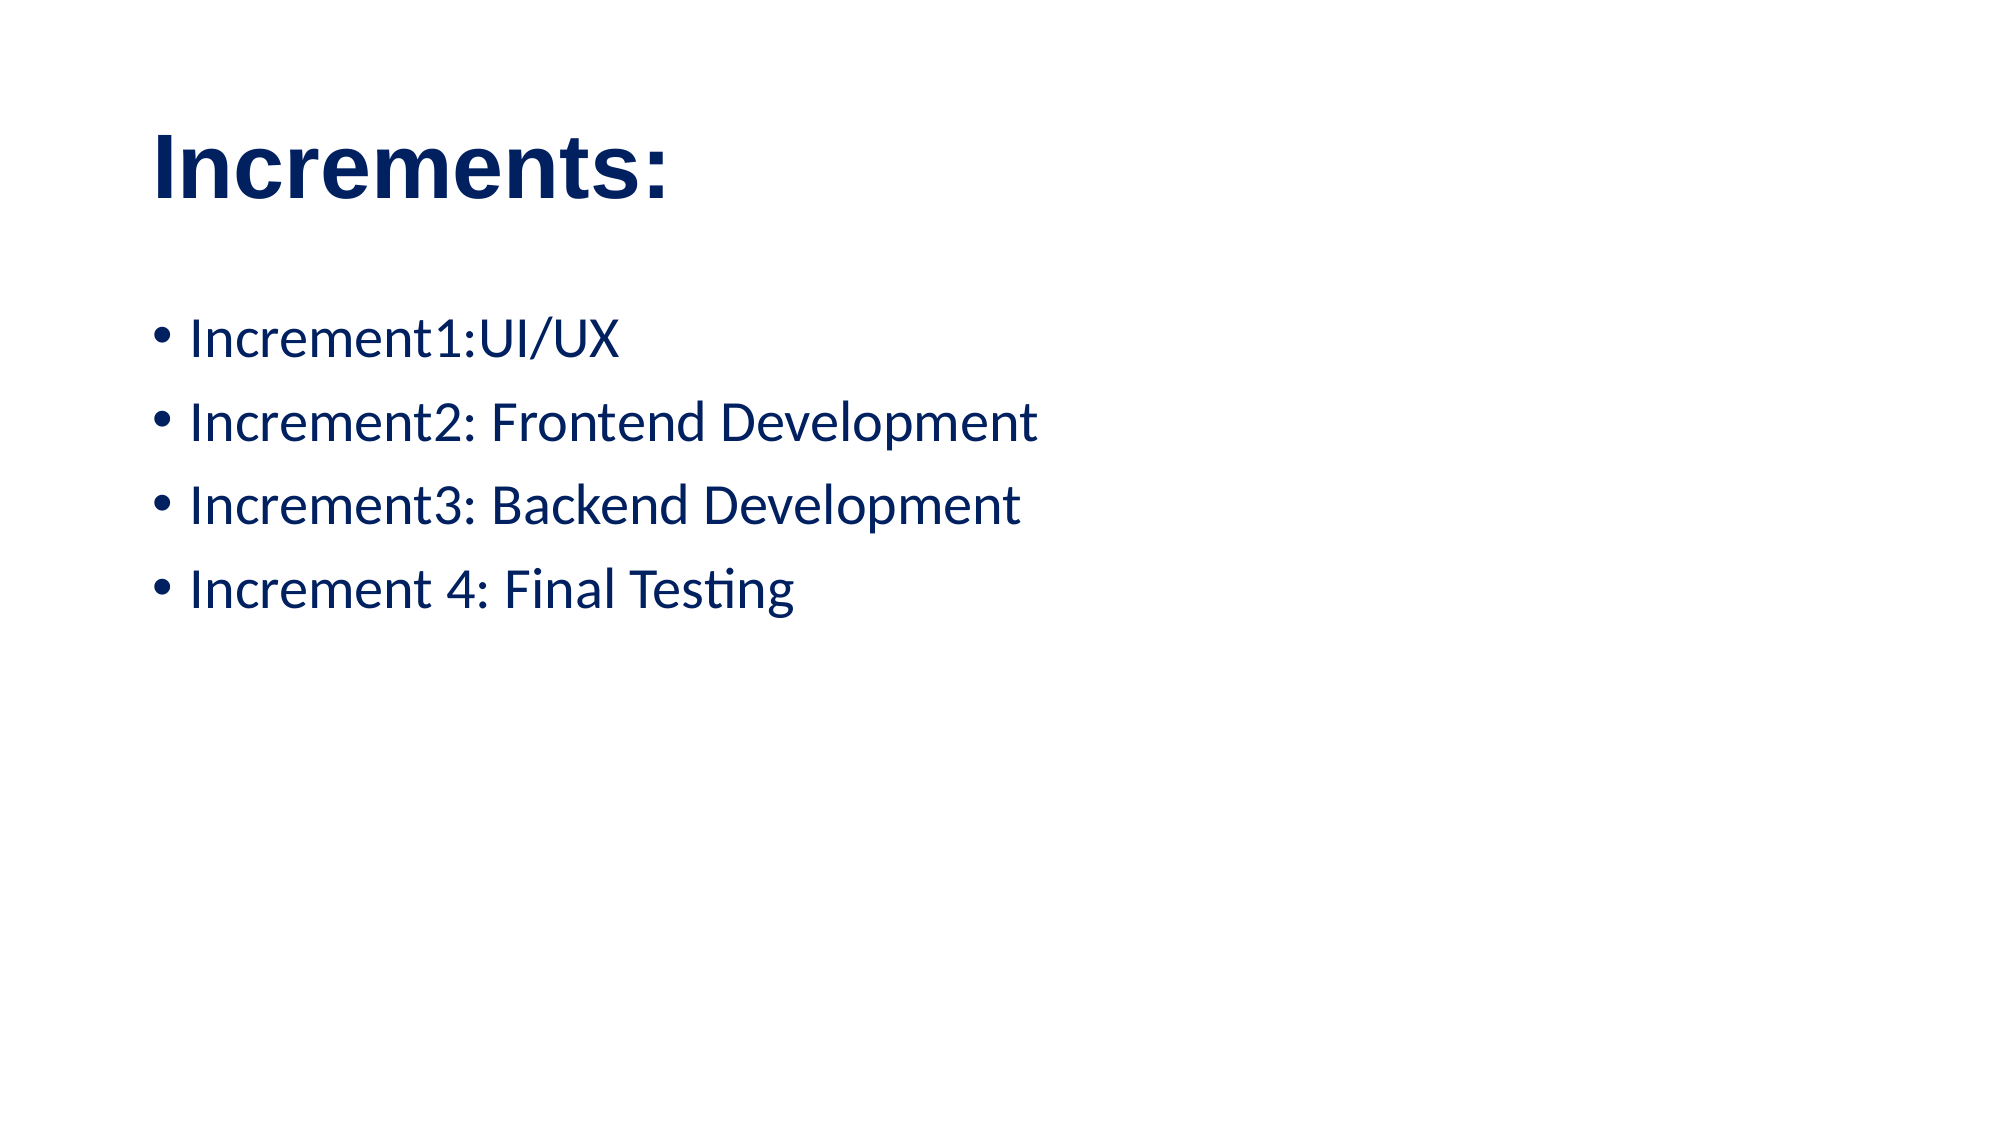

# Increments:
Increment1:UI/UX
Increment2: Frontend Development
Increment3: Backend Development
Increment 4: Final Testing